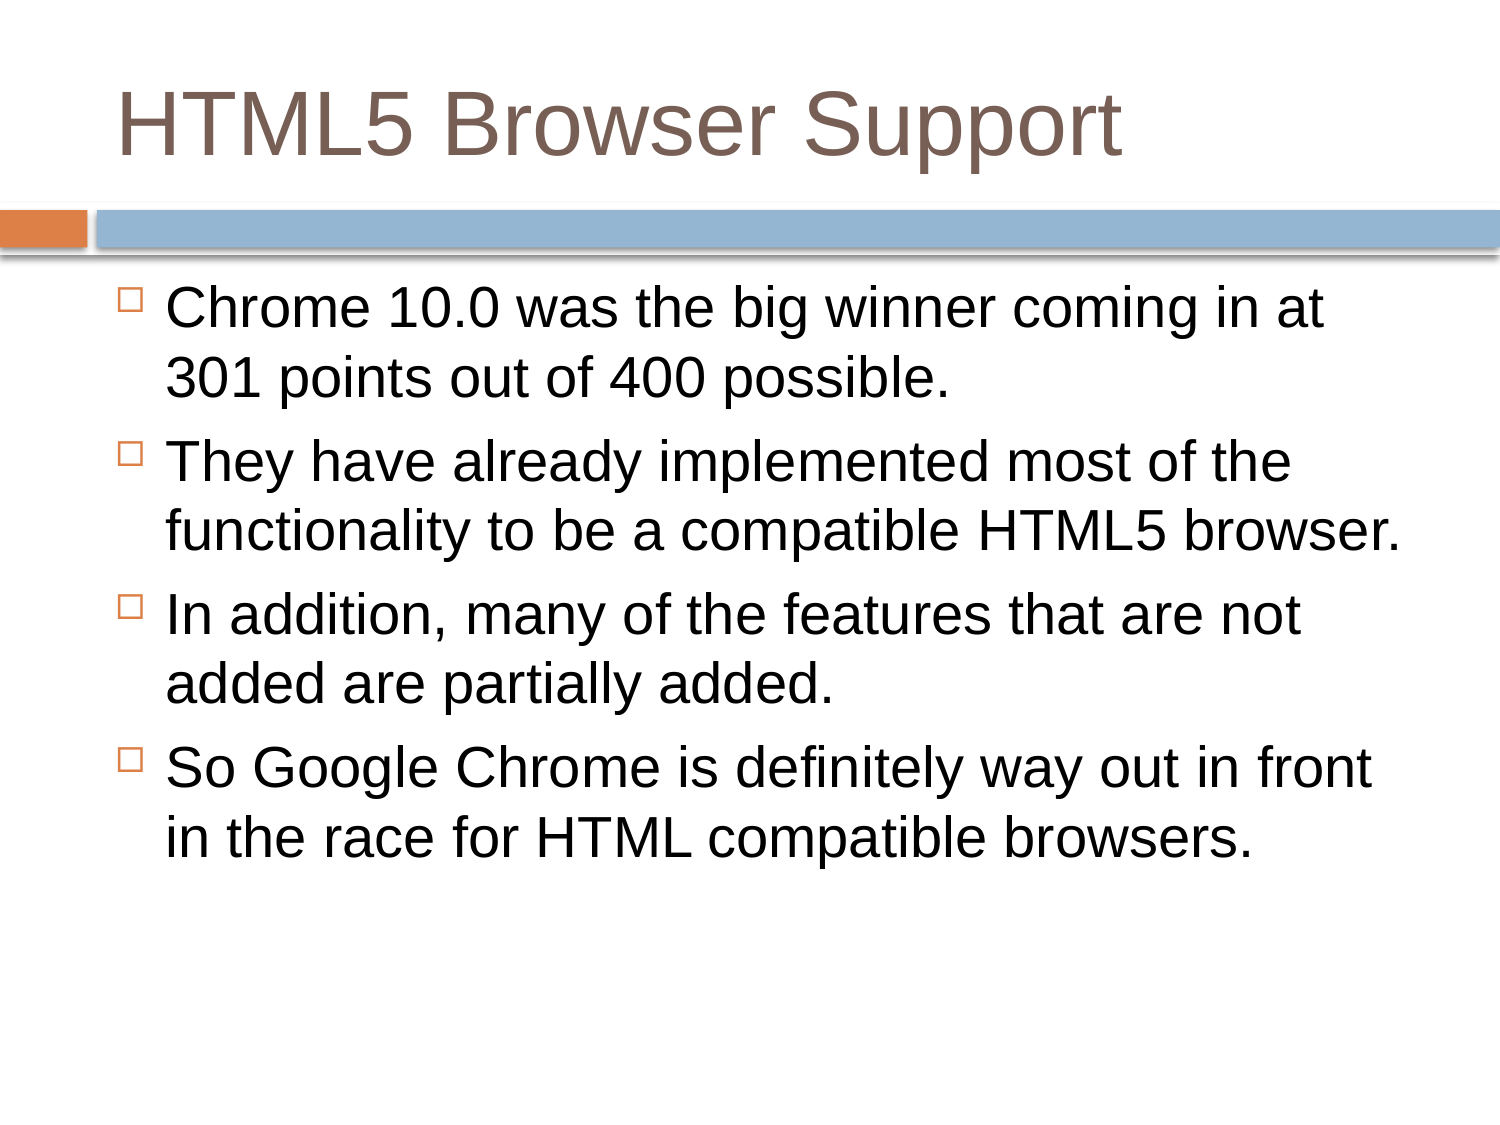

# HTML5 Browser Support
Chrome 10.0 was the big winner coming in at 301 points out of 400 possible.
They have already implemented most of the functionality to be a compatible HTML5 browser.
In addition, many of the features that are not added are partially added.
So Google Chrome is definitely way out in front in the race for HTML compatible browsers.